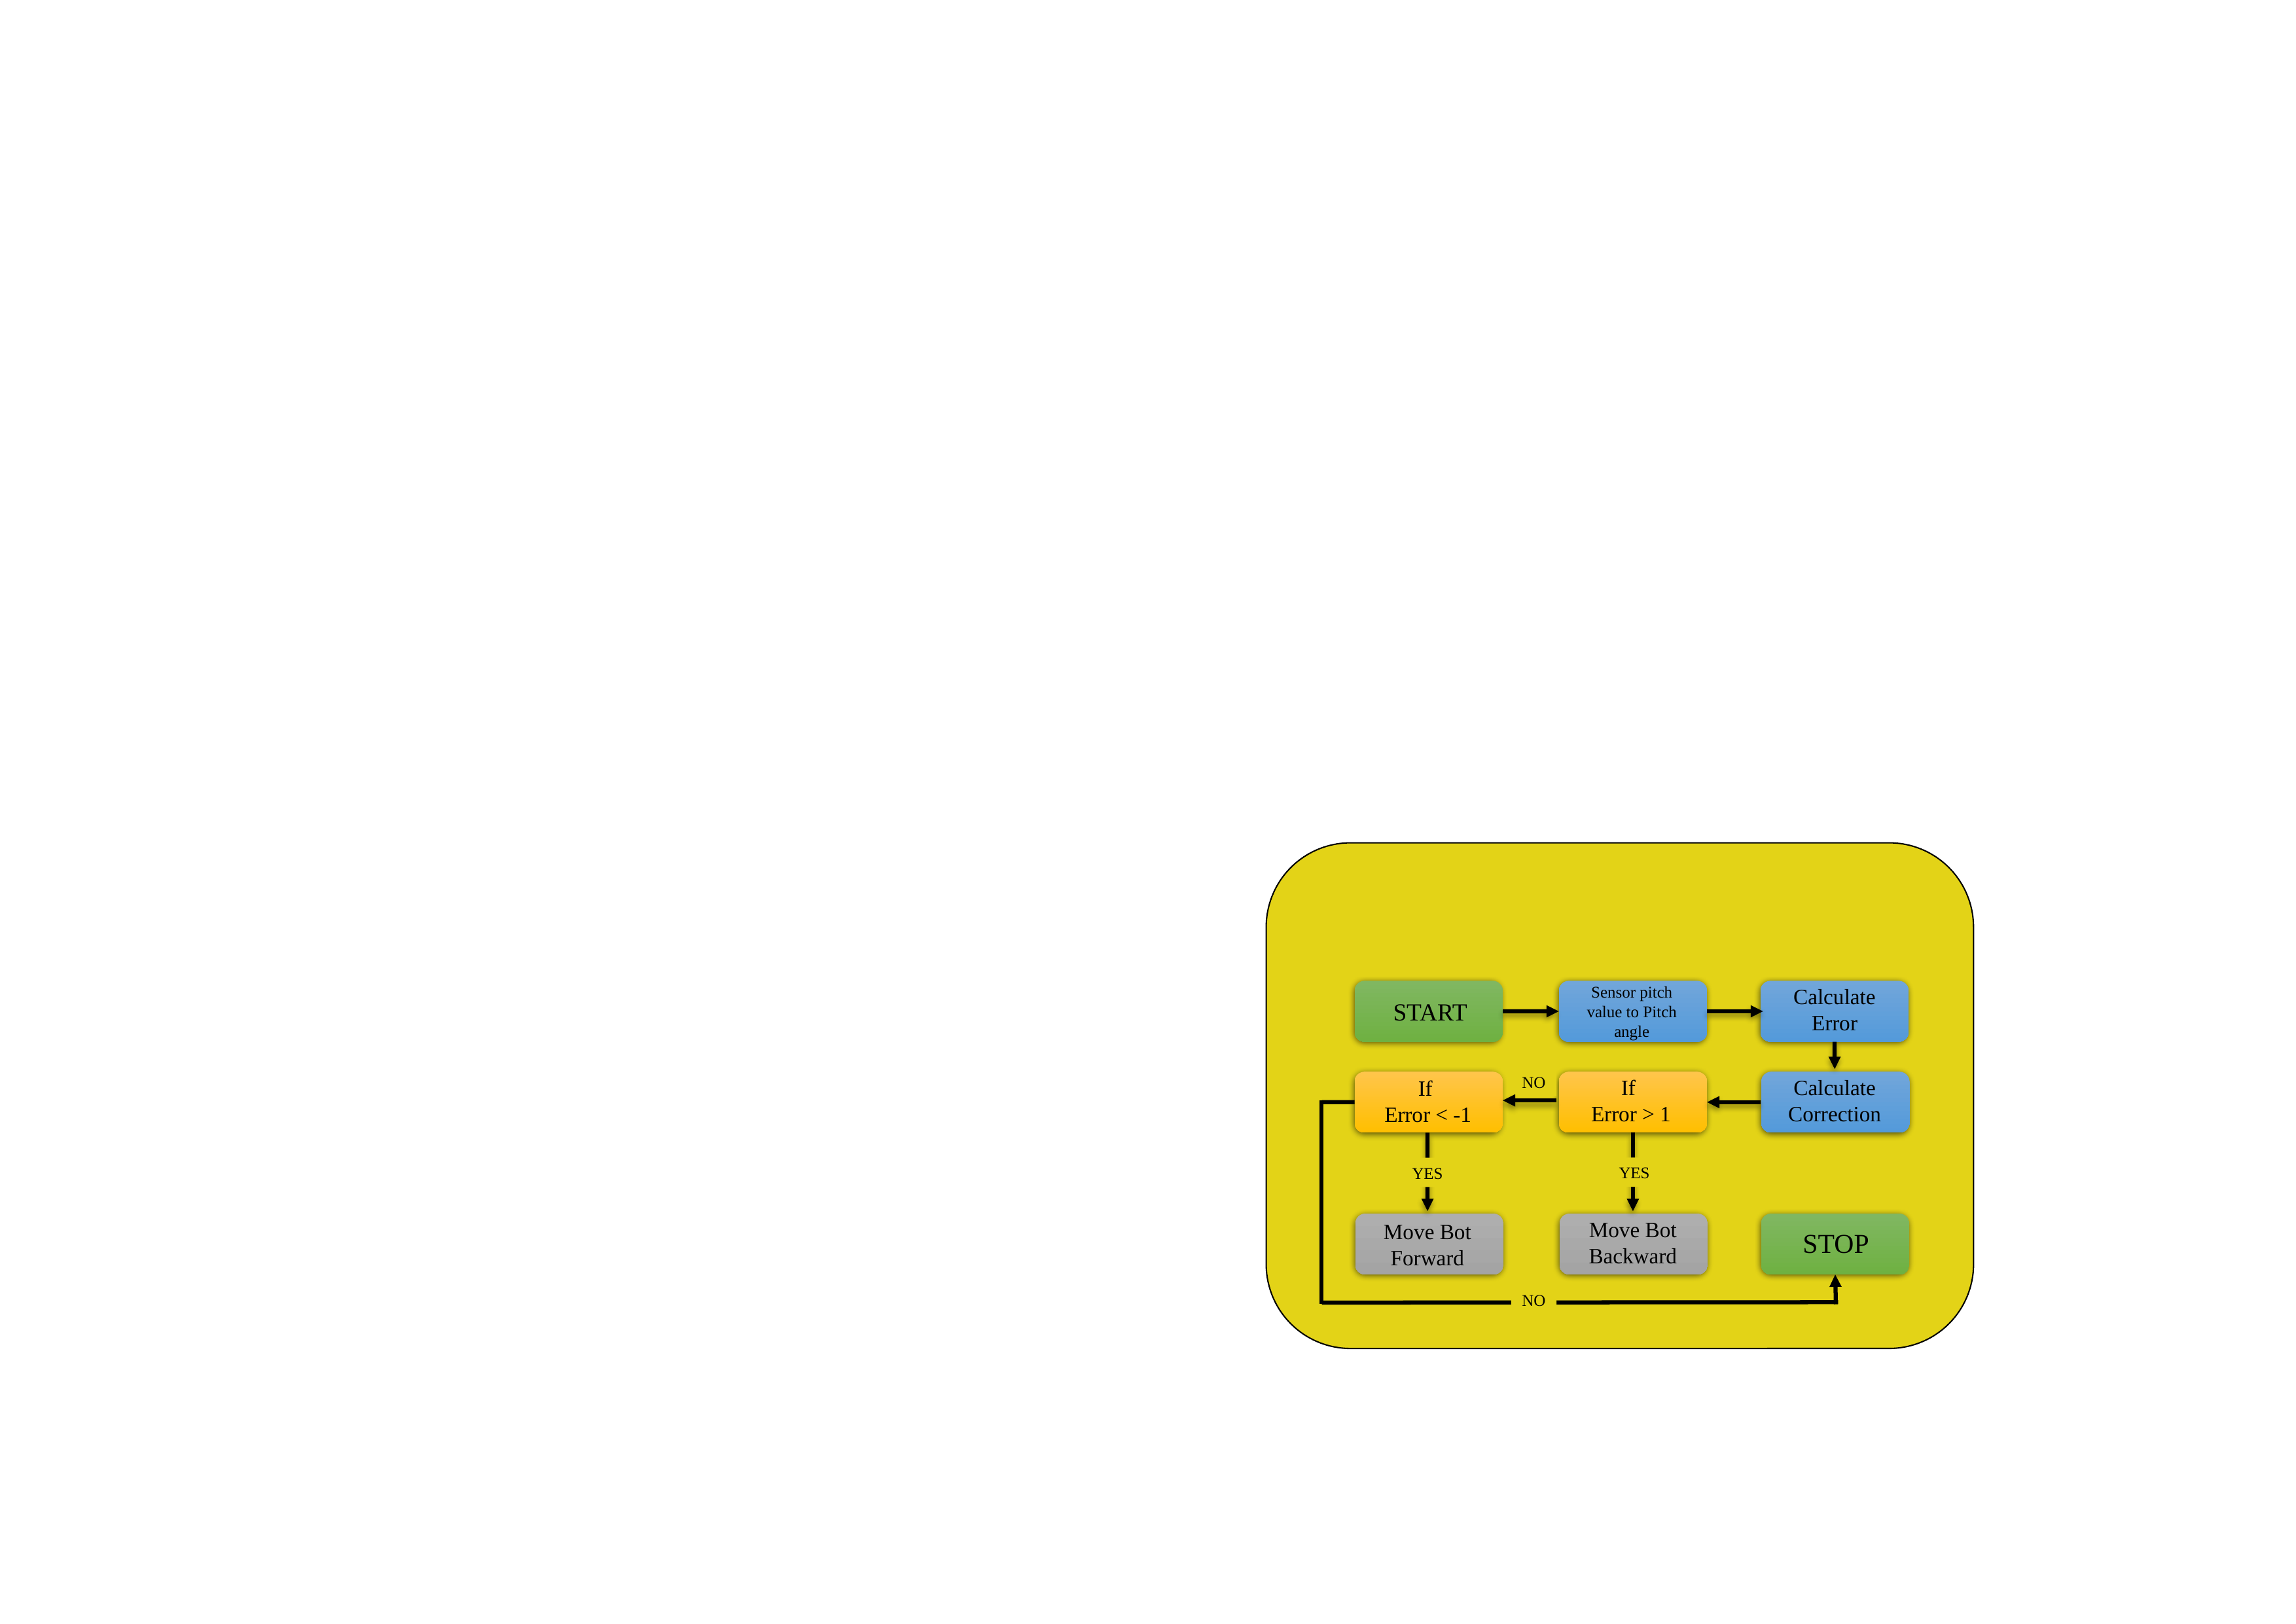

Sensor pitch value to Pitch angle
Calculate Error

START
NO
If
Error > 1
Calculate Correction
If
Error < -1

YES
YES
Move Bot
Backward
Move Bot
Forward

STOP
NO